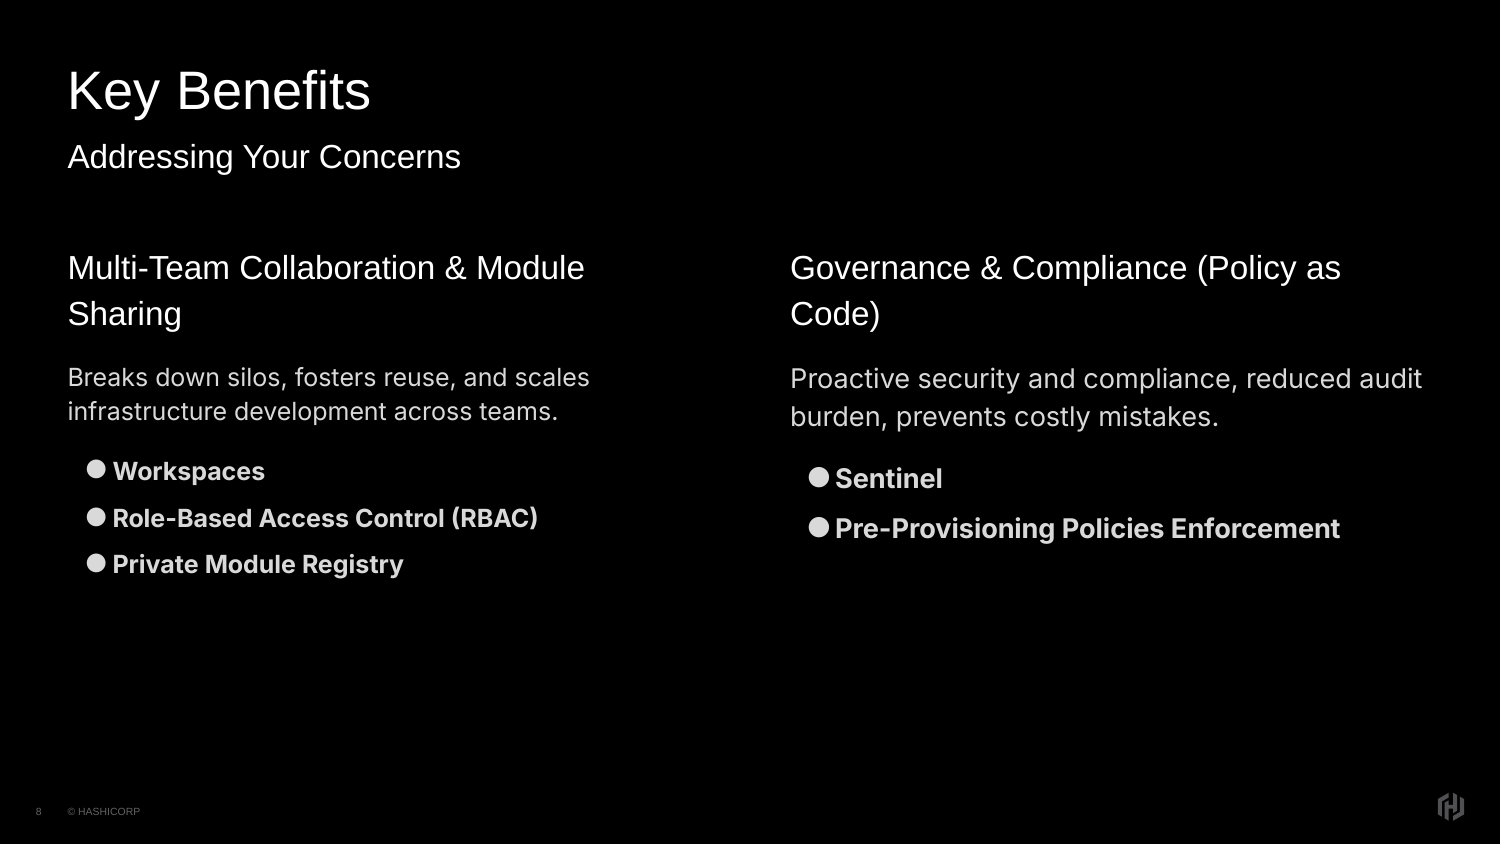

# Key Benefits
Addressing Your Concerns
Multi-Team Collaboration & Module Sharing
Breaks down silos, fosters reuse, and scales infrastructure development across teams.
Workspaces
Role-Based Access Control (RBAC)
Private Module Registry
Governance & Compliance (Policy as Code)
Proactive security and compliance, reduced audit burden, prevents costly mistakes.
Sentinel
Pre-Provisioning Policies Enforcement
8